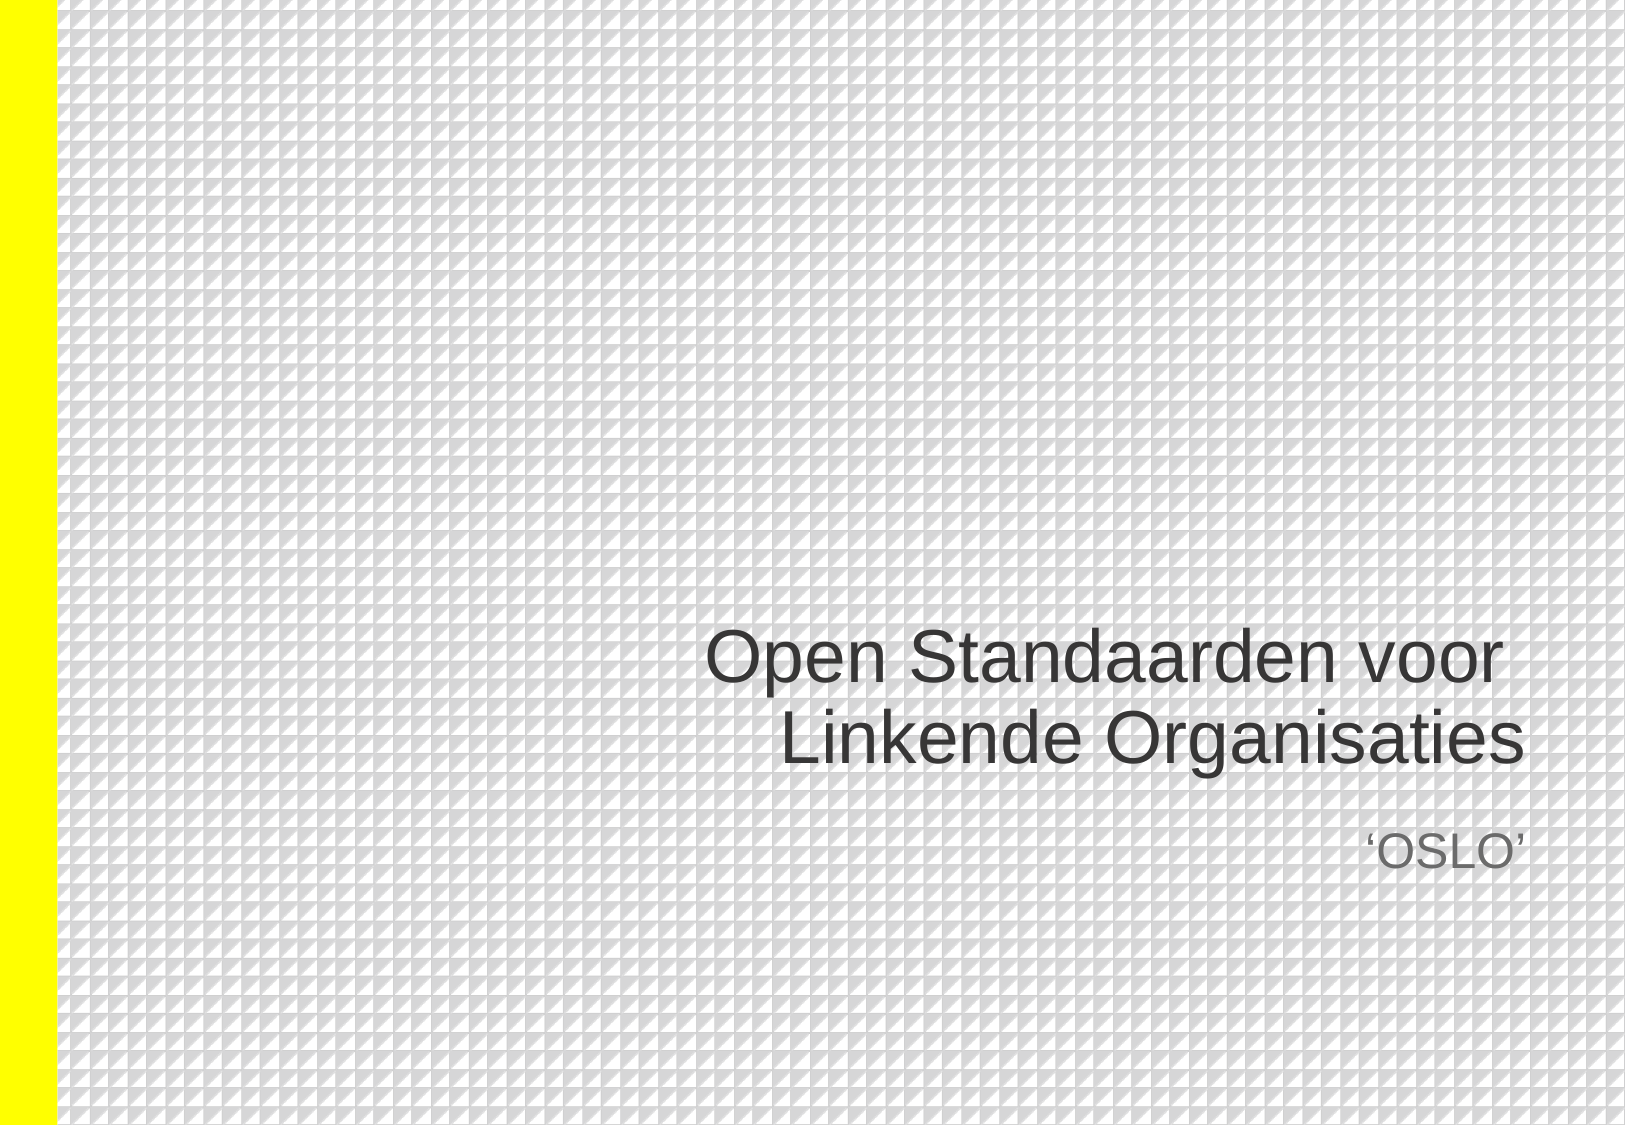

# Open Standaarden voor Linkende Organisaties
‘OSLO’